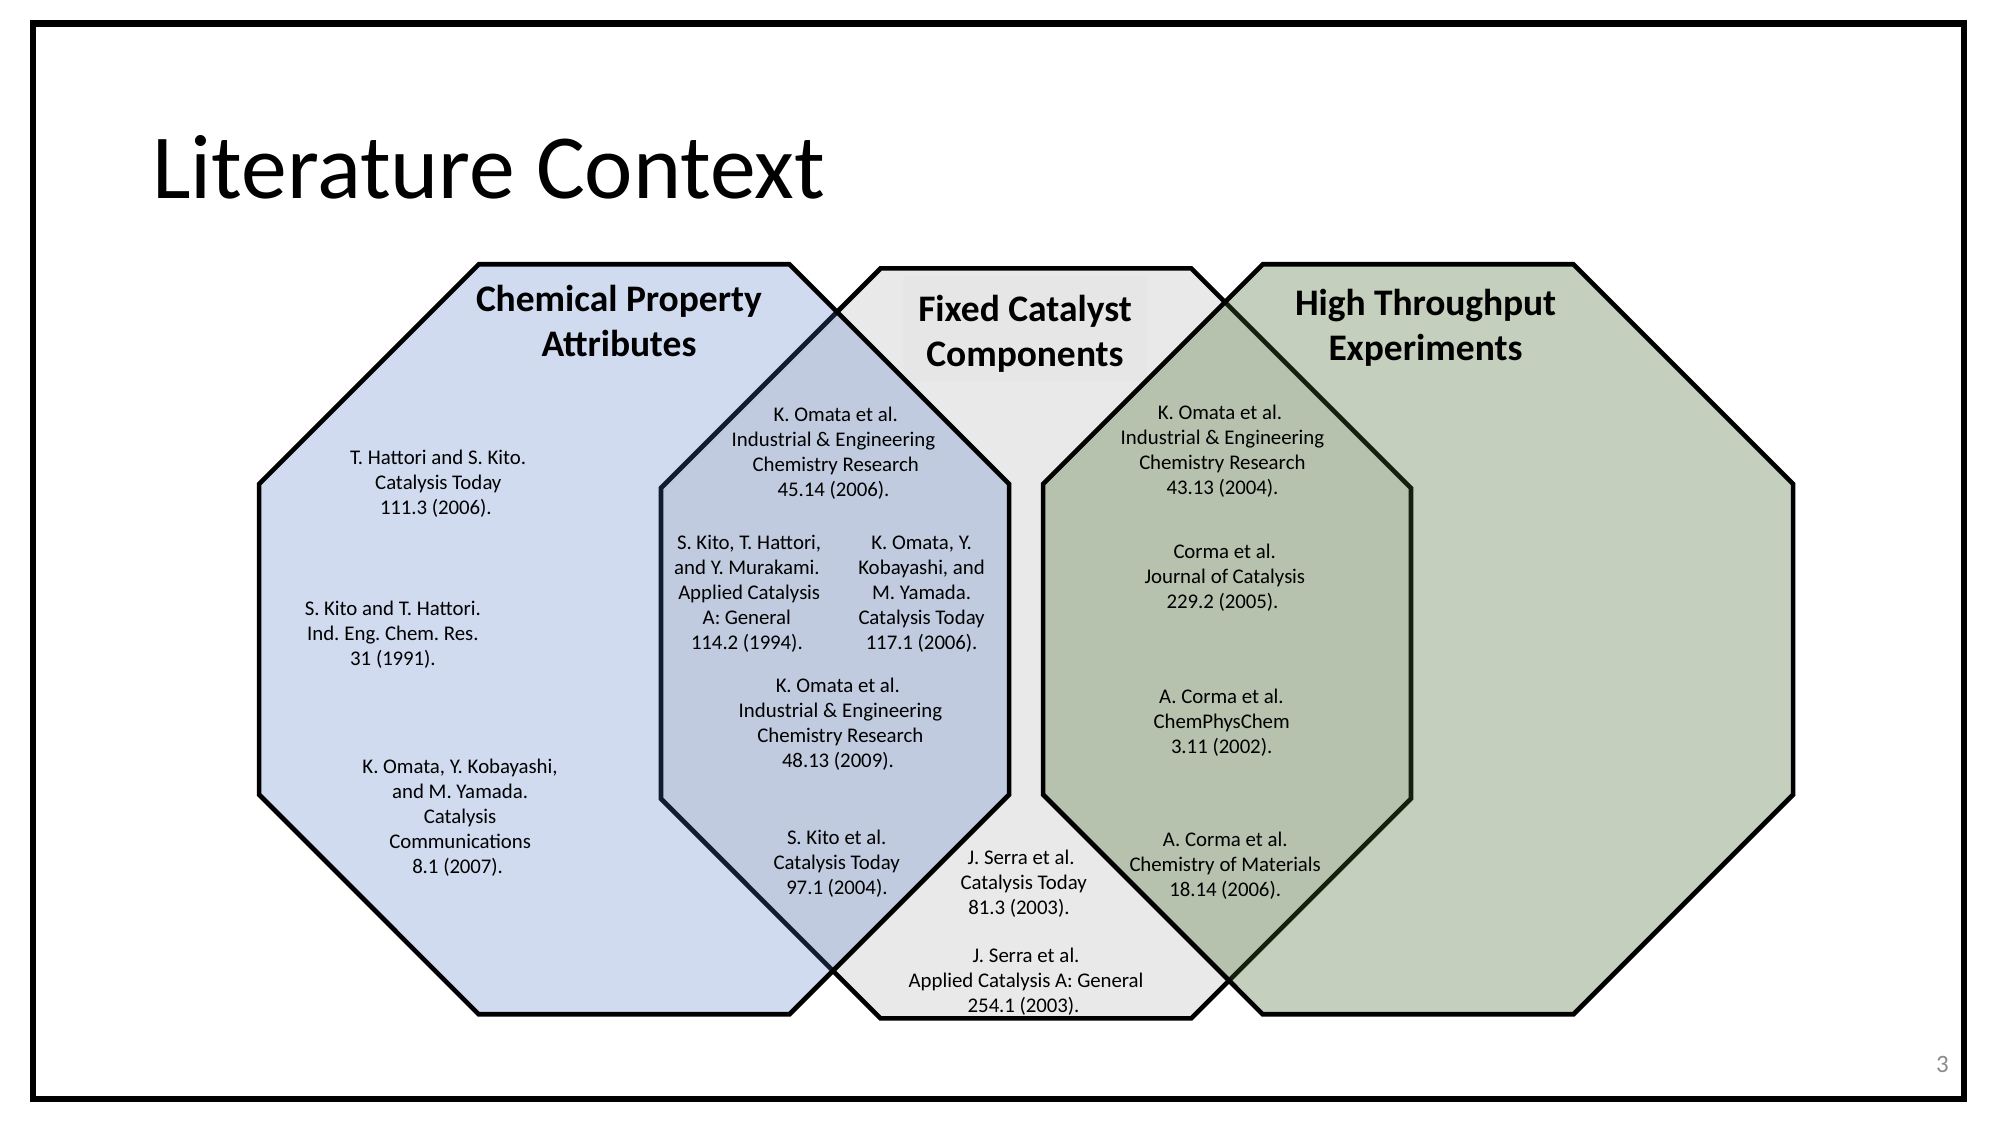

# Literature Context

Chemical Property
Attributes

Fixed Catalyst
Components
High Throughput
Experiments
K. Omata et al.
Industrial & Engineering Chemistry Research
43.13 (2004).
K. Omata et al.
Industrial & Engineering
Chemistry Research
45.14 (2006).
T. Hattori and S. Kito.
Catalysis Today
111.3 (2006).
S. Kito, T. Hattori, and Y. Murakami.
Applied Catalysis A: General
114.2 (1994).
K. Omata, Y. Kobayashi, and M. Yamada.
Catalysis Today
117.1 (2006).
Corma et al.
Journal of Catalysis
229.2 (2005).
S. Kito and T. Hattori.
Ind. Eng. Chem. Res.
31 (1991).
K. Omata et al.
Industrial & Engineering
Chemistry Research
48.13 (2009).
A. Corma et al.
ChemPhysChem
3.11 (2002).
K. Omata, Y. Kobayashi, and M. Yamada.
Catalysis Communications
8.1 (2007).
S. Kito et al.
Catalysis Today
97.1 (2004).
A. Corma et al.
Chemistry of Materials
18.14 (2006).
J. Serra et al.
 Catalysis Today
81.3 (2003).
J. Serra et al.
Applied Catalysis A: General
254.1 (2003).
3